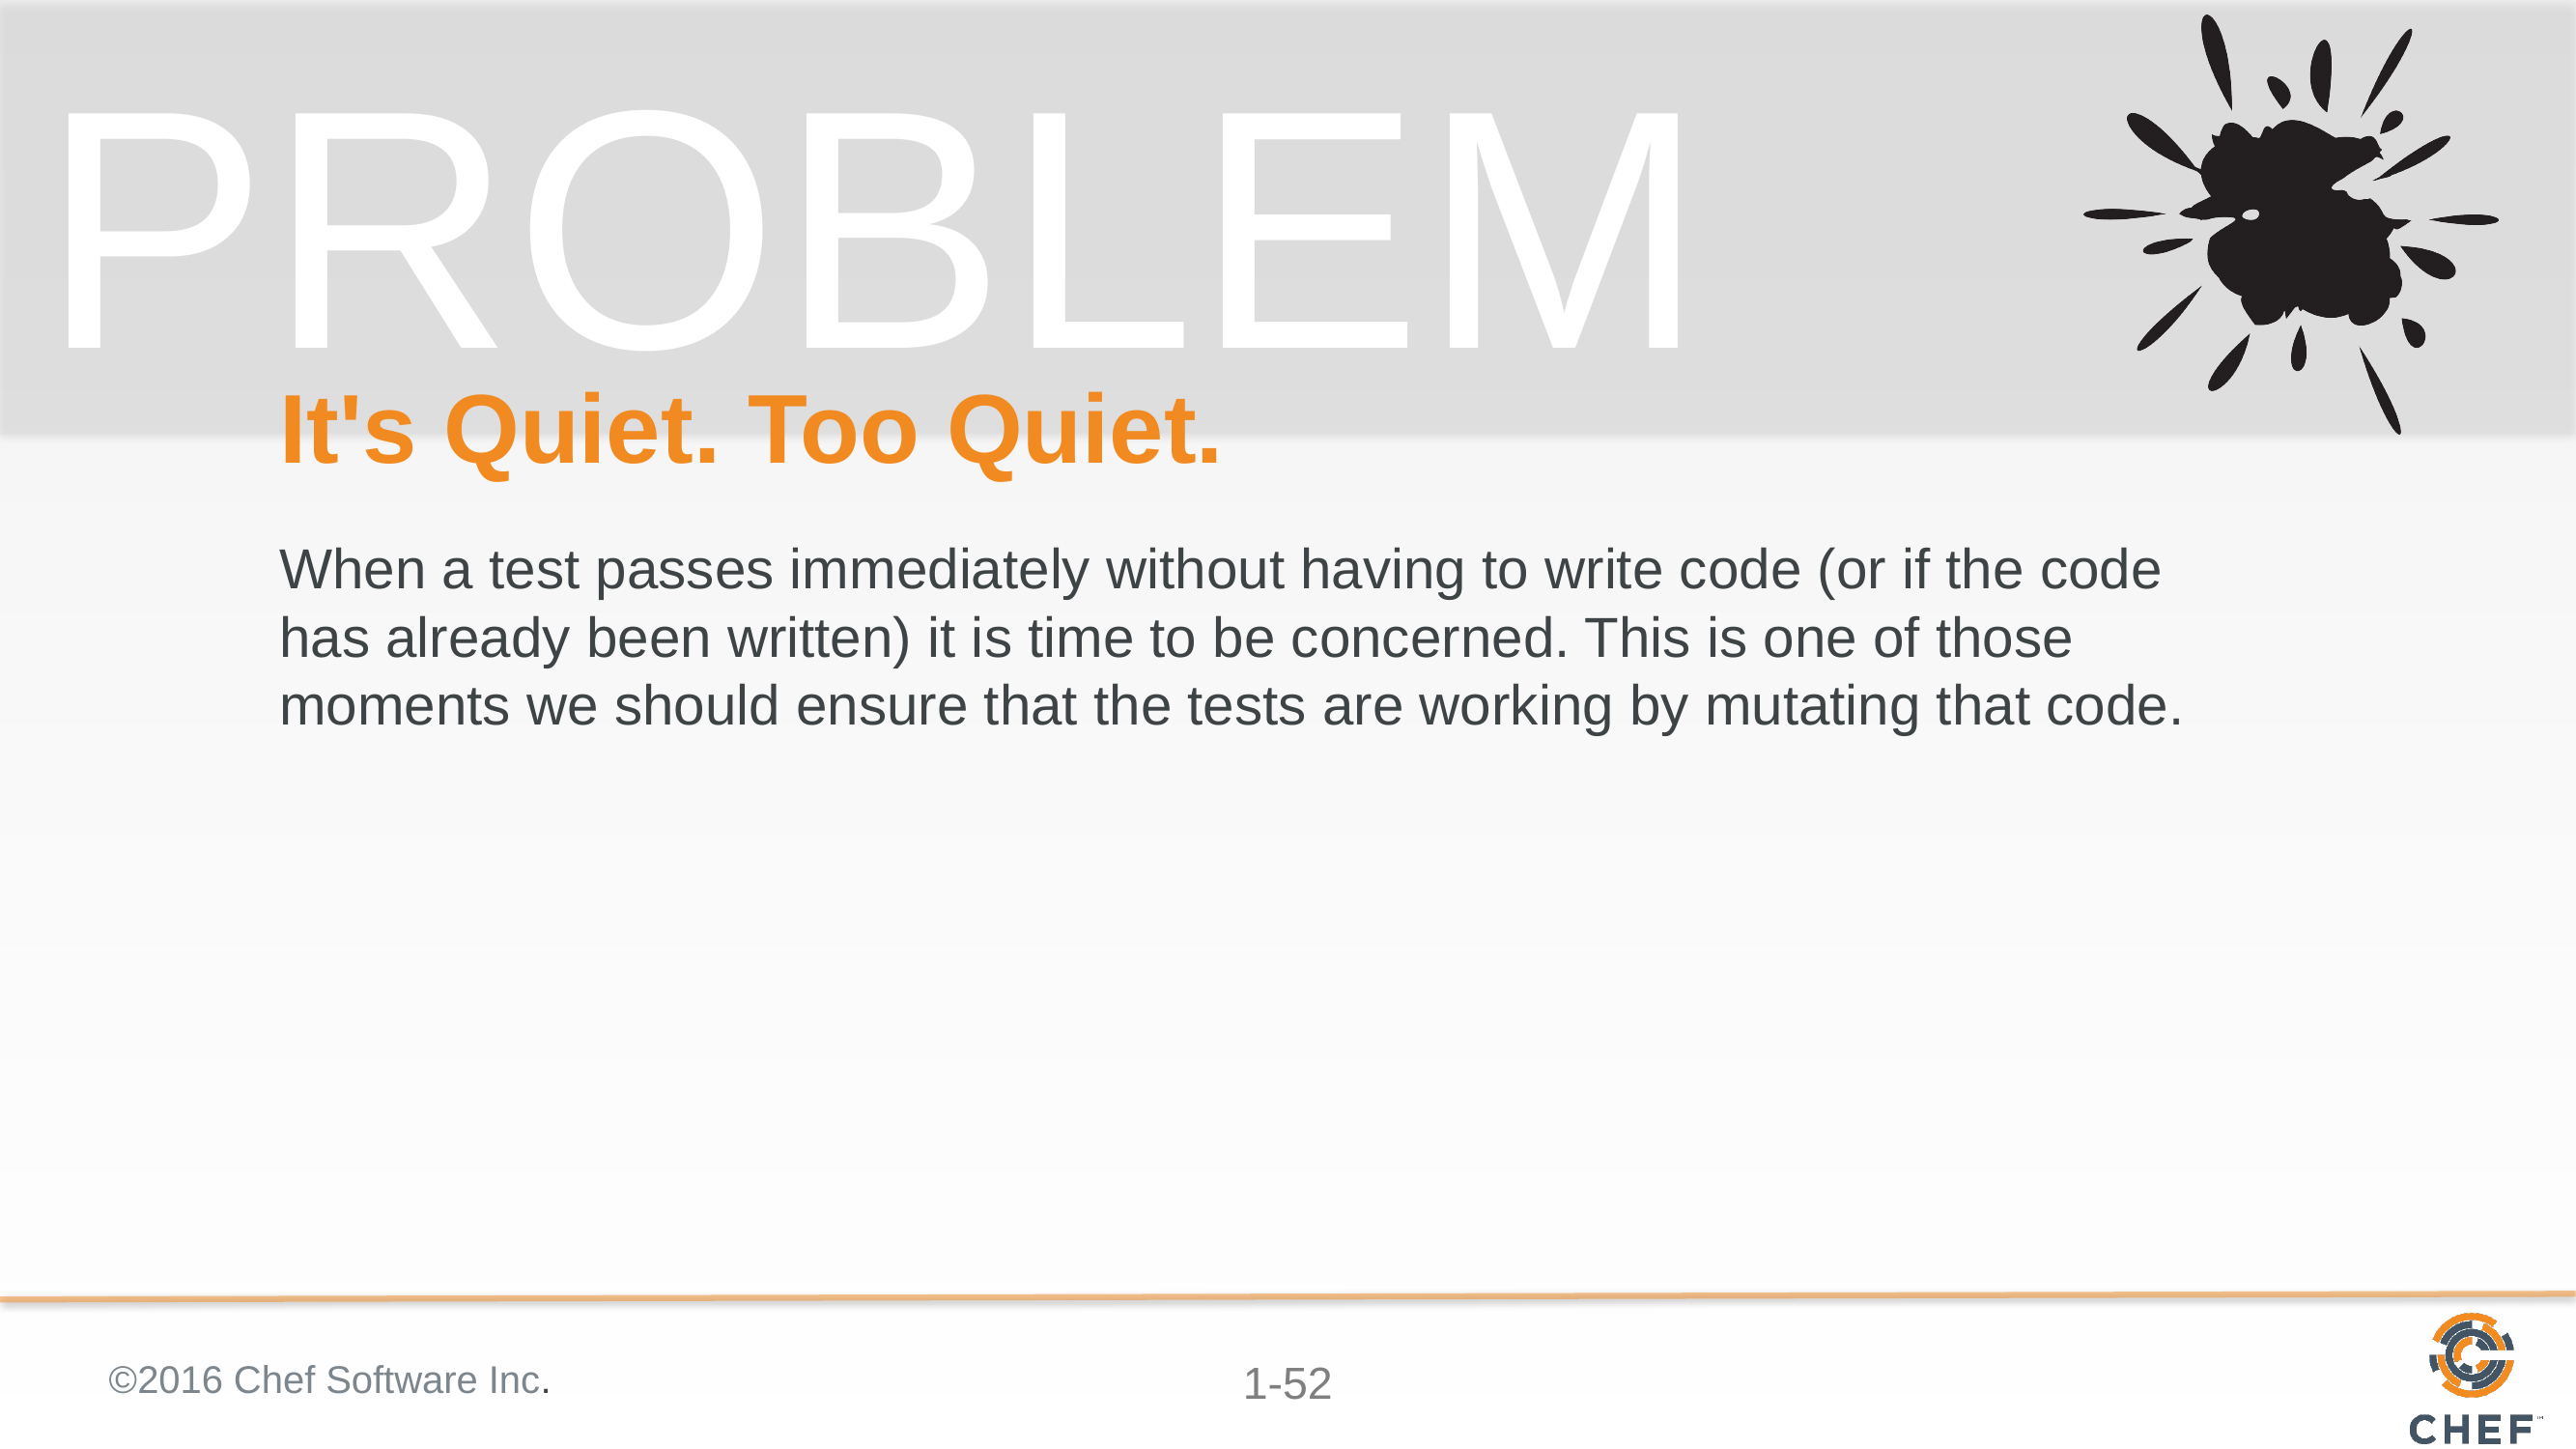

# It's Quiet. Too Quiet.
When a test passes immediately without having to write code (or if the code has already been written) it is time to be concerned. This is one of those moments we should ensure that the tests are working by mutating that code.